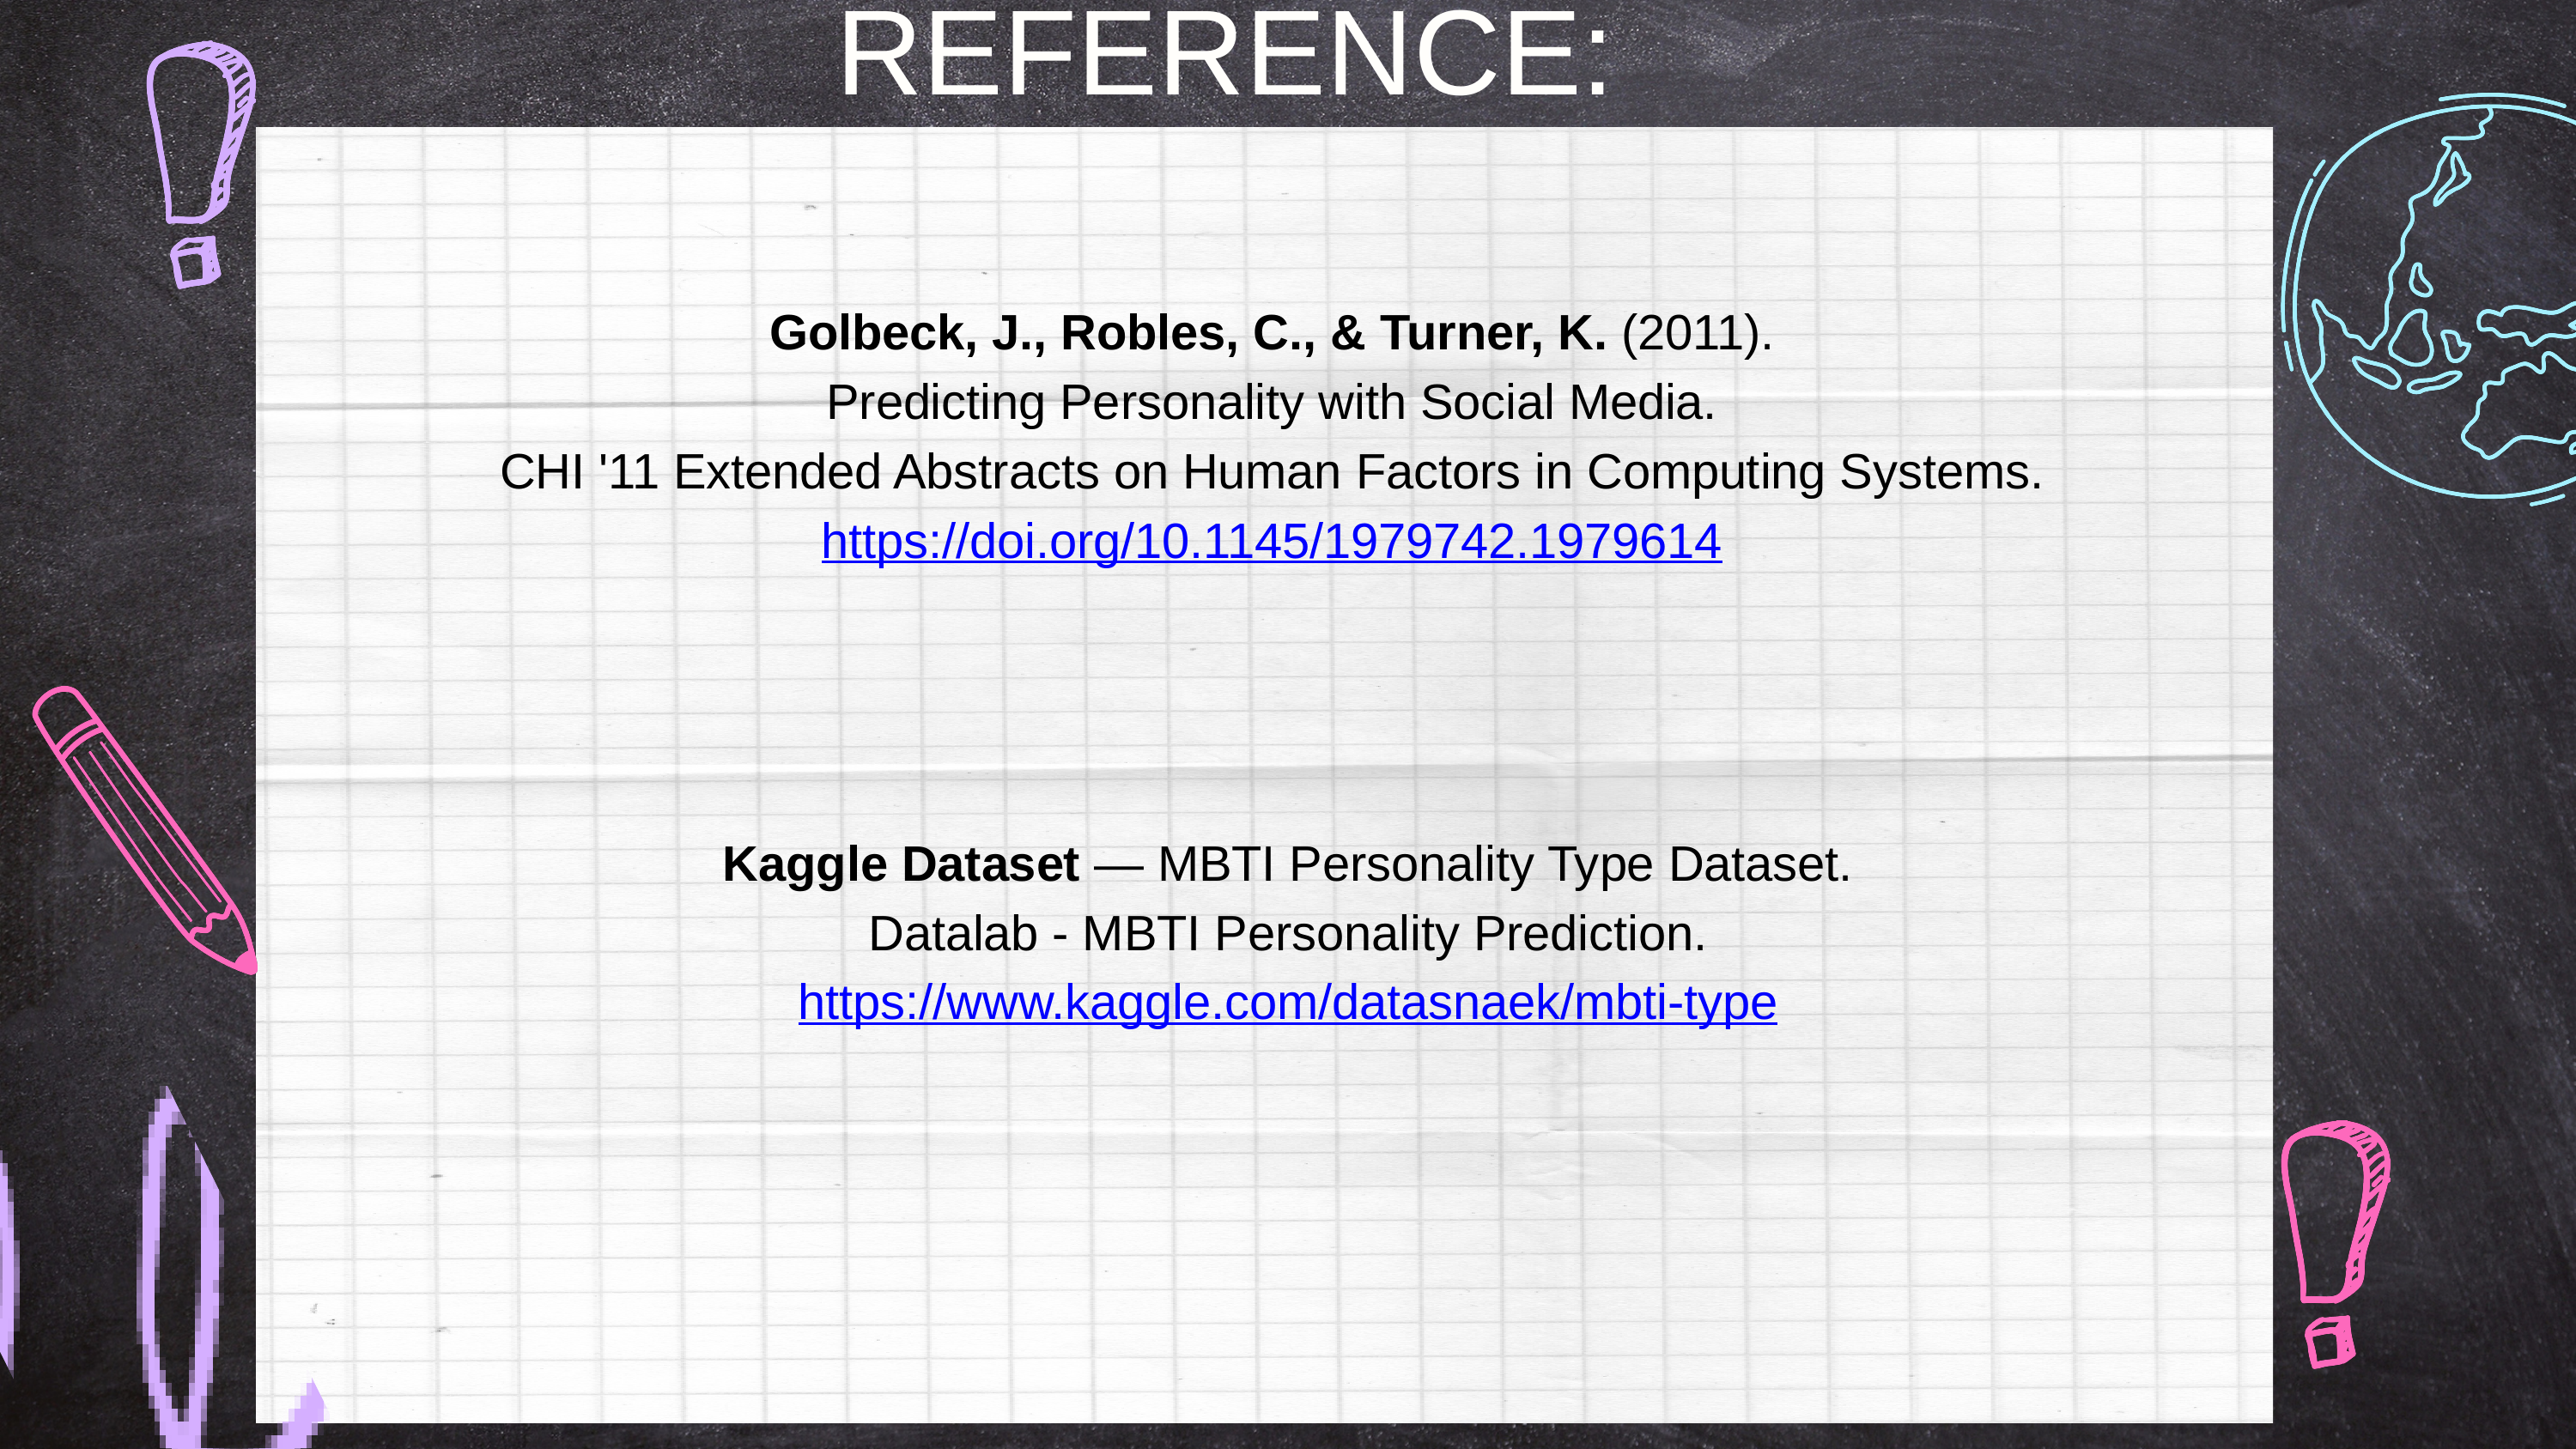

REFERENCE:

Golbeck, J., Robles, C., & Turner, K. (2011).
Predicting Personality with Social Media.
CHI '11 Extended Abstracts on Human Factors in Computing Systems.
https://doi.org/10.1145/1979742.1979614

Kaggle Dataset — MBTI Personality Type Dataset.
Datalab - MBTI Personality Prediction.
https://www.kaggle.com/datasnaek/mbti-type